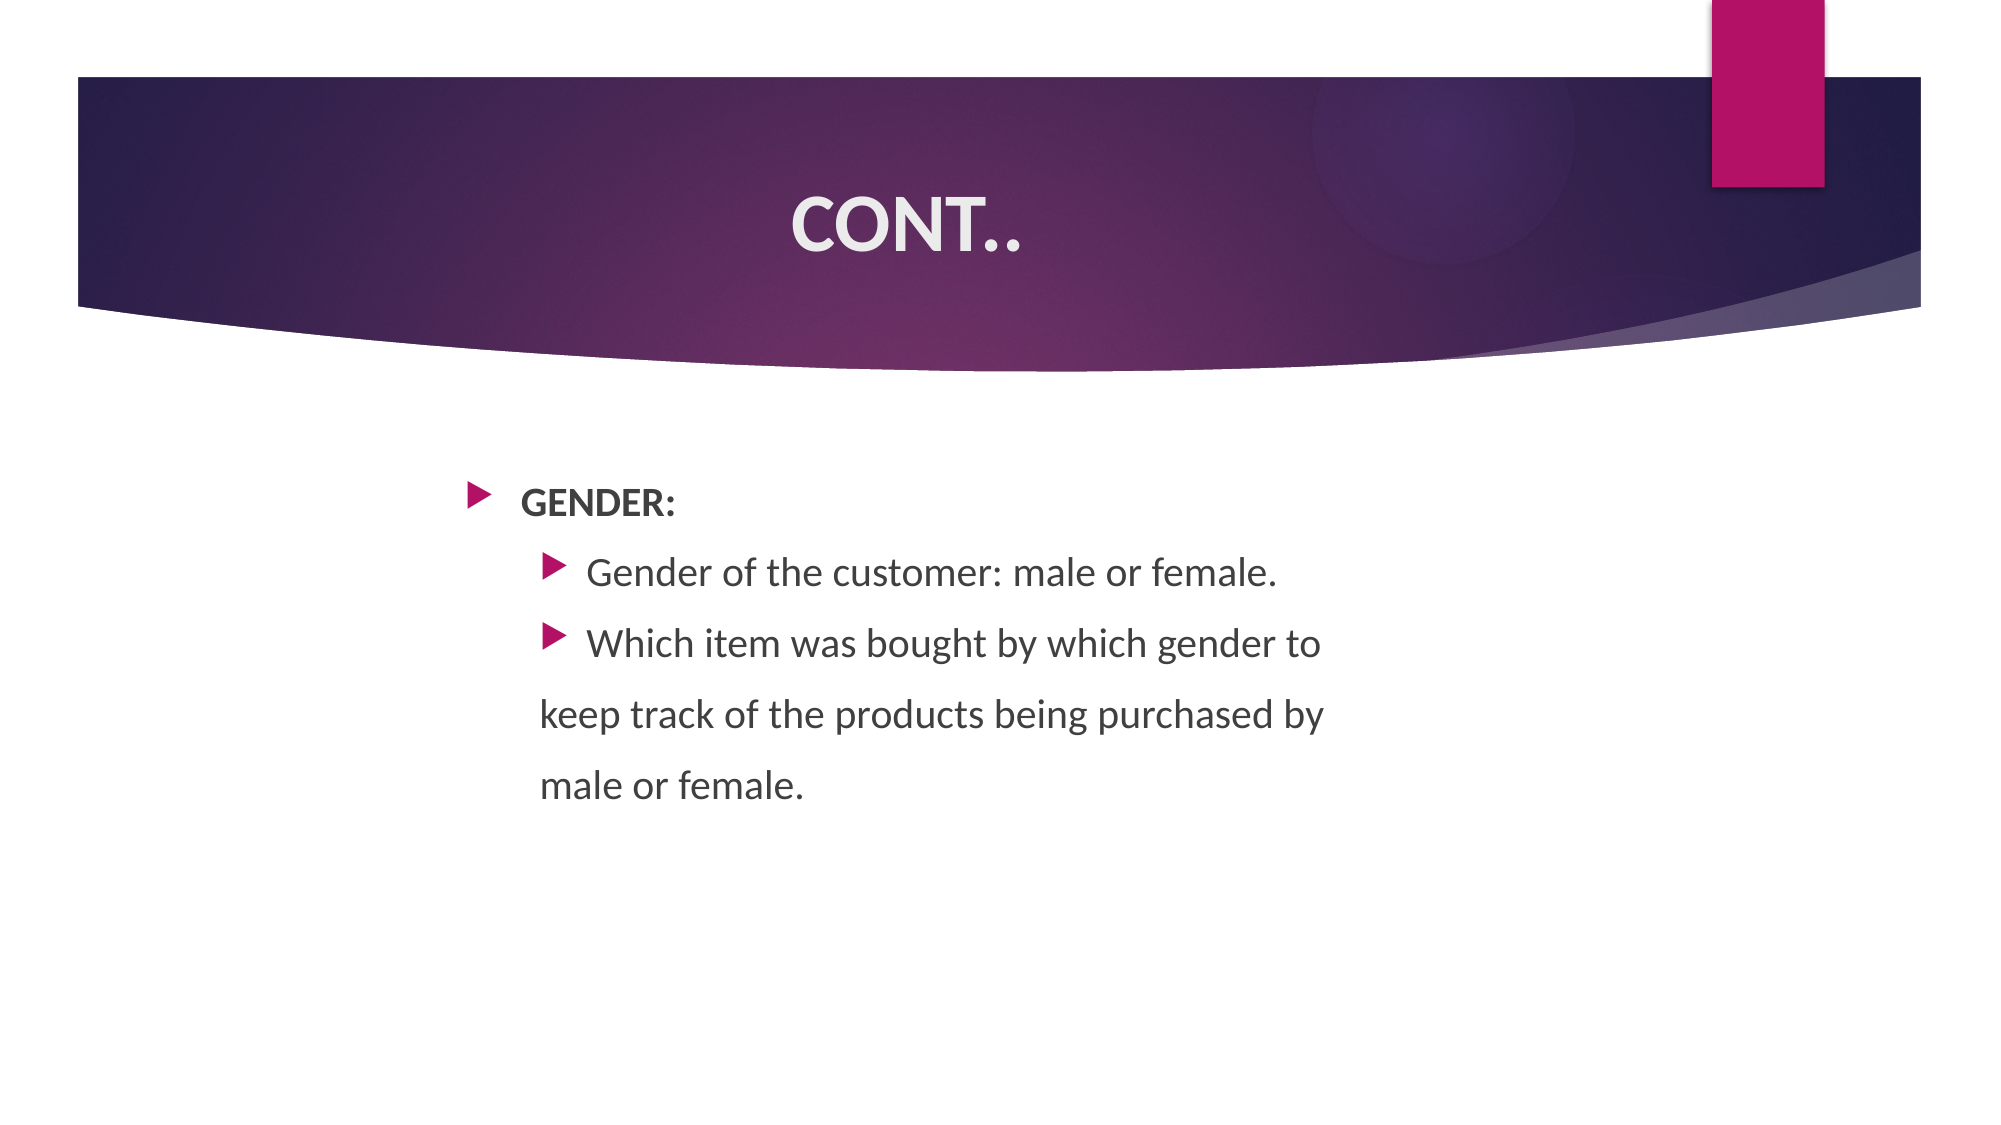

# CONT..
GENDER:
Gender of the customer: male or female.
Which item was bought by which gender to
keep track of the products being purchased by
male or female.